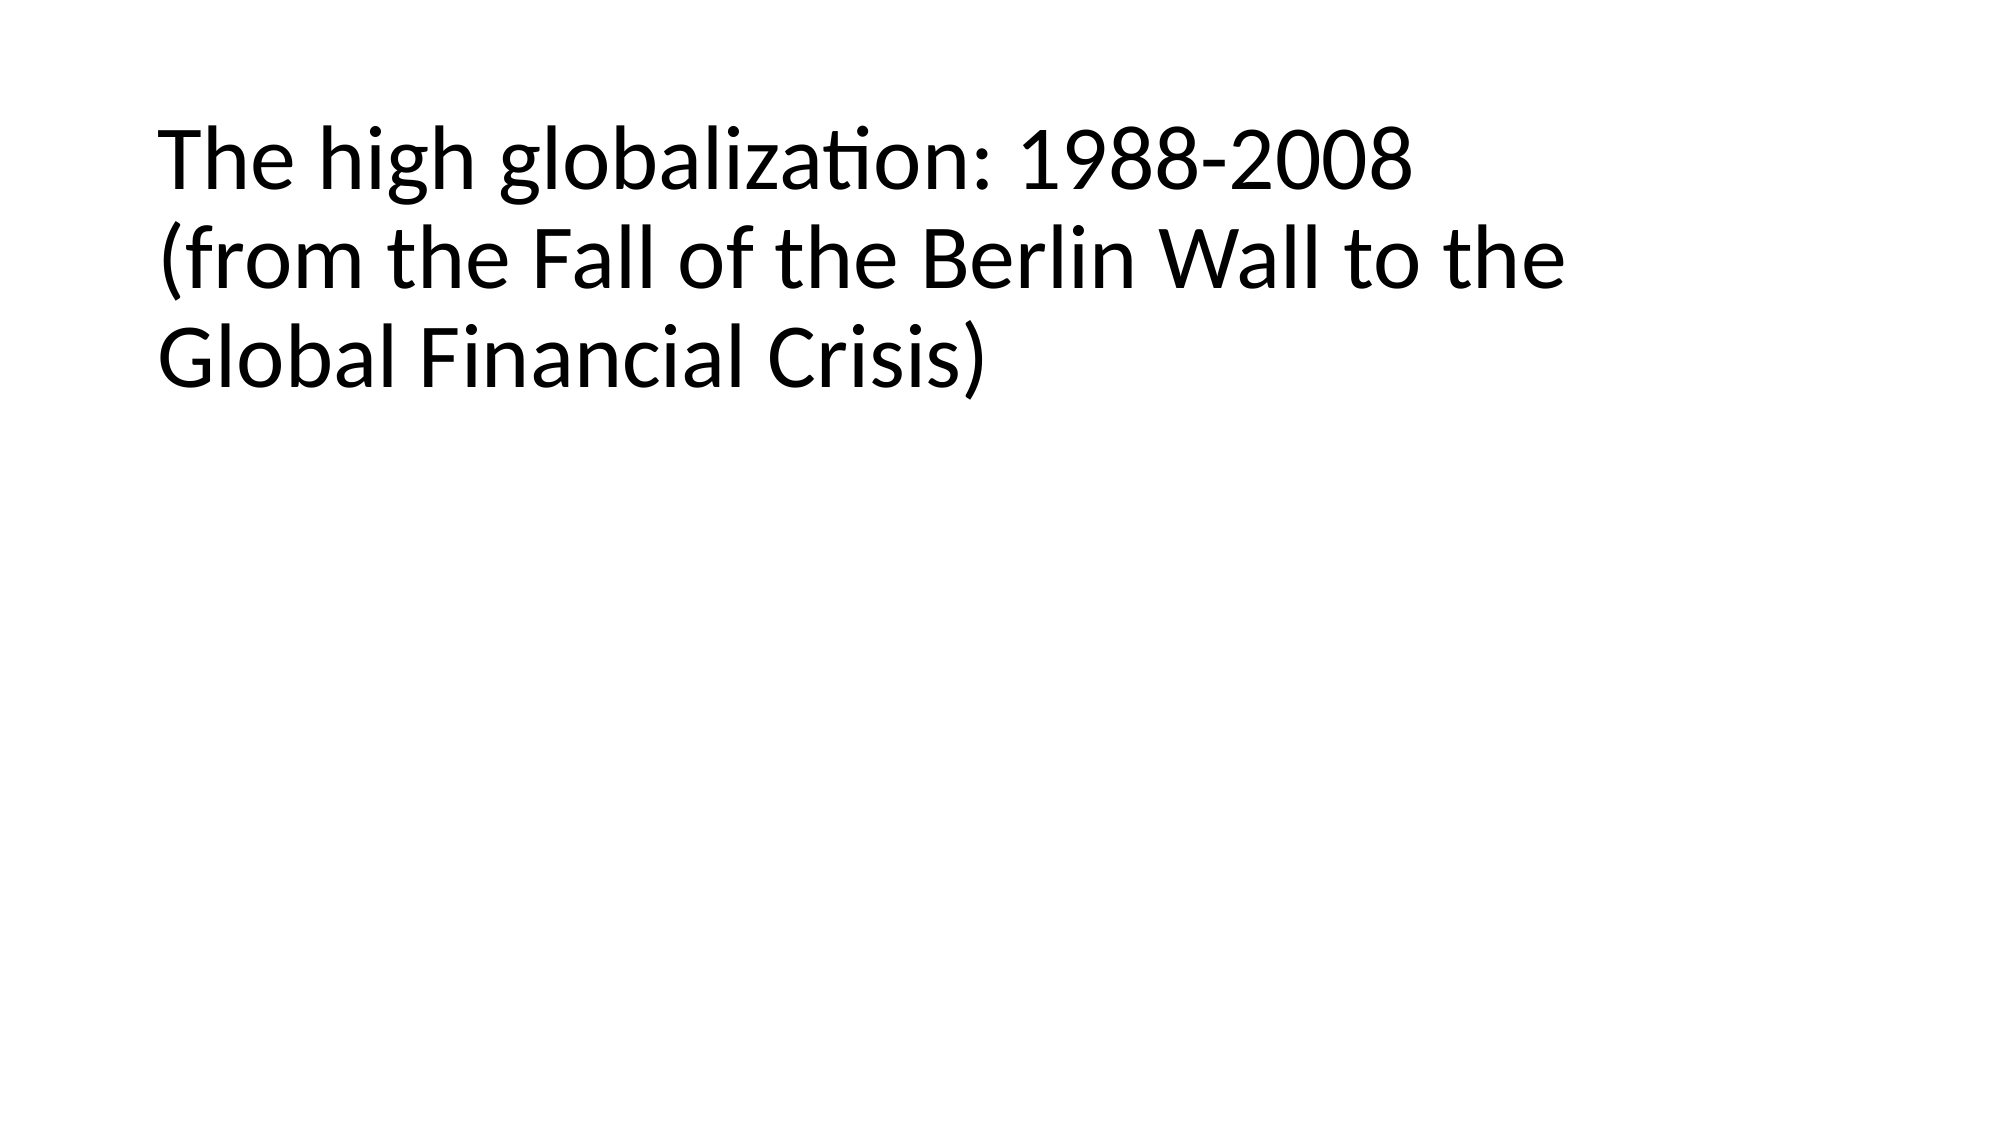

# The high globalization: 1988-2008 (from the Fall of the Berlin Wall to the Global Financial Crisis)